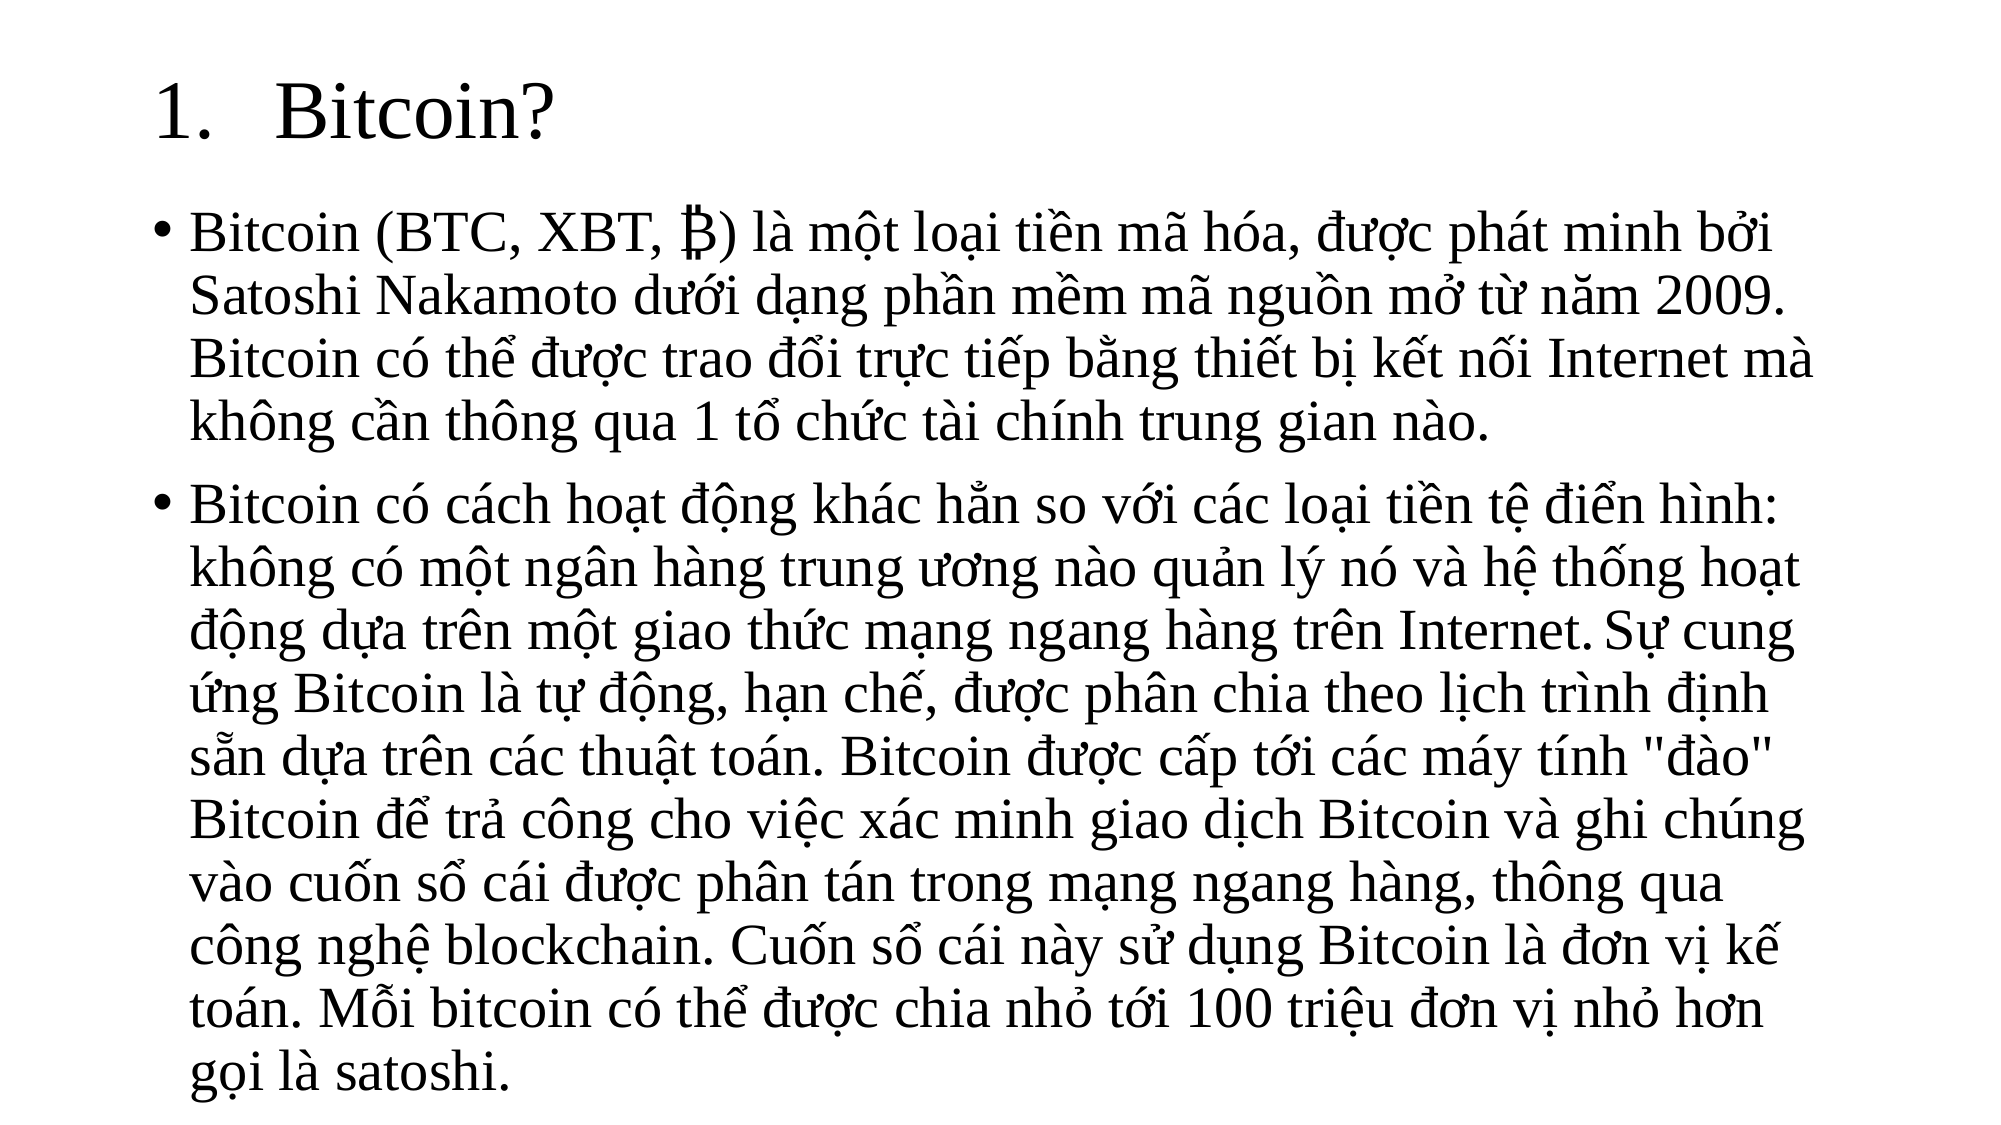

Bitcoin?
Bitcoin (BTC, XBT, ₿) là một loại tiền mã hóa, được phát minh bởi Satoshi Nakamoto dưới dạng phần mềm mã nguồn mở từ năm 2009. Bitcoin có thể được trao đổi trực tiếp bằng thiết bị kết nối Internet mà không cần thông qua 1 tổ chức tài chính trung gian nào.
Bitcoin có cách hoạt động khác hẳn so với các loại tiền tệ điển hình: không có một ngân hàng trung ương nào quản lý nó và hệ thống hoạt động dựa trên một giao thức mạng ngang hàng trên Internet. Sự cung ứng Bitcoin là tự động, hạn chế, được phân chia theo lịch trình định sẵn dựa trên các thuật toán. Bitcoin được cấp tới các máy tính "đào" Bitcoin để trả công cho việc xác minh giao dịch Bitcoin và ghi chúng vào cuốn sổ cái được phân tán trong mạng ngang hàng, thông qua công nghệ blockchain. Cuốn sổ cái này sử dụng Bitcoin là đơn vị kế toán. Mỗi bitcoin có thể được chia nhỏ tới 100 triệu đơn vị nhỏ hơn gọi là satoshi.